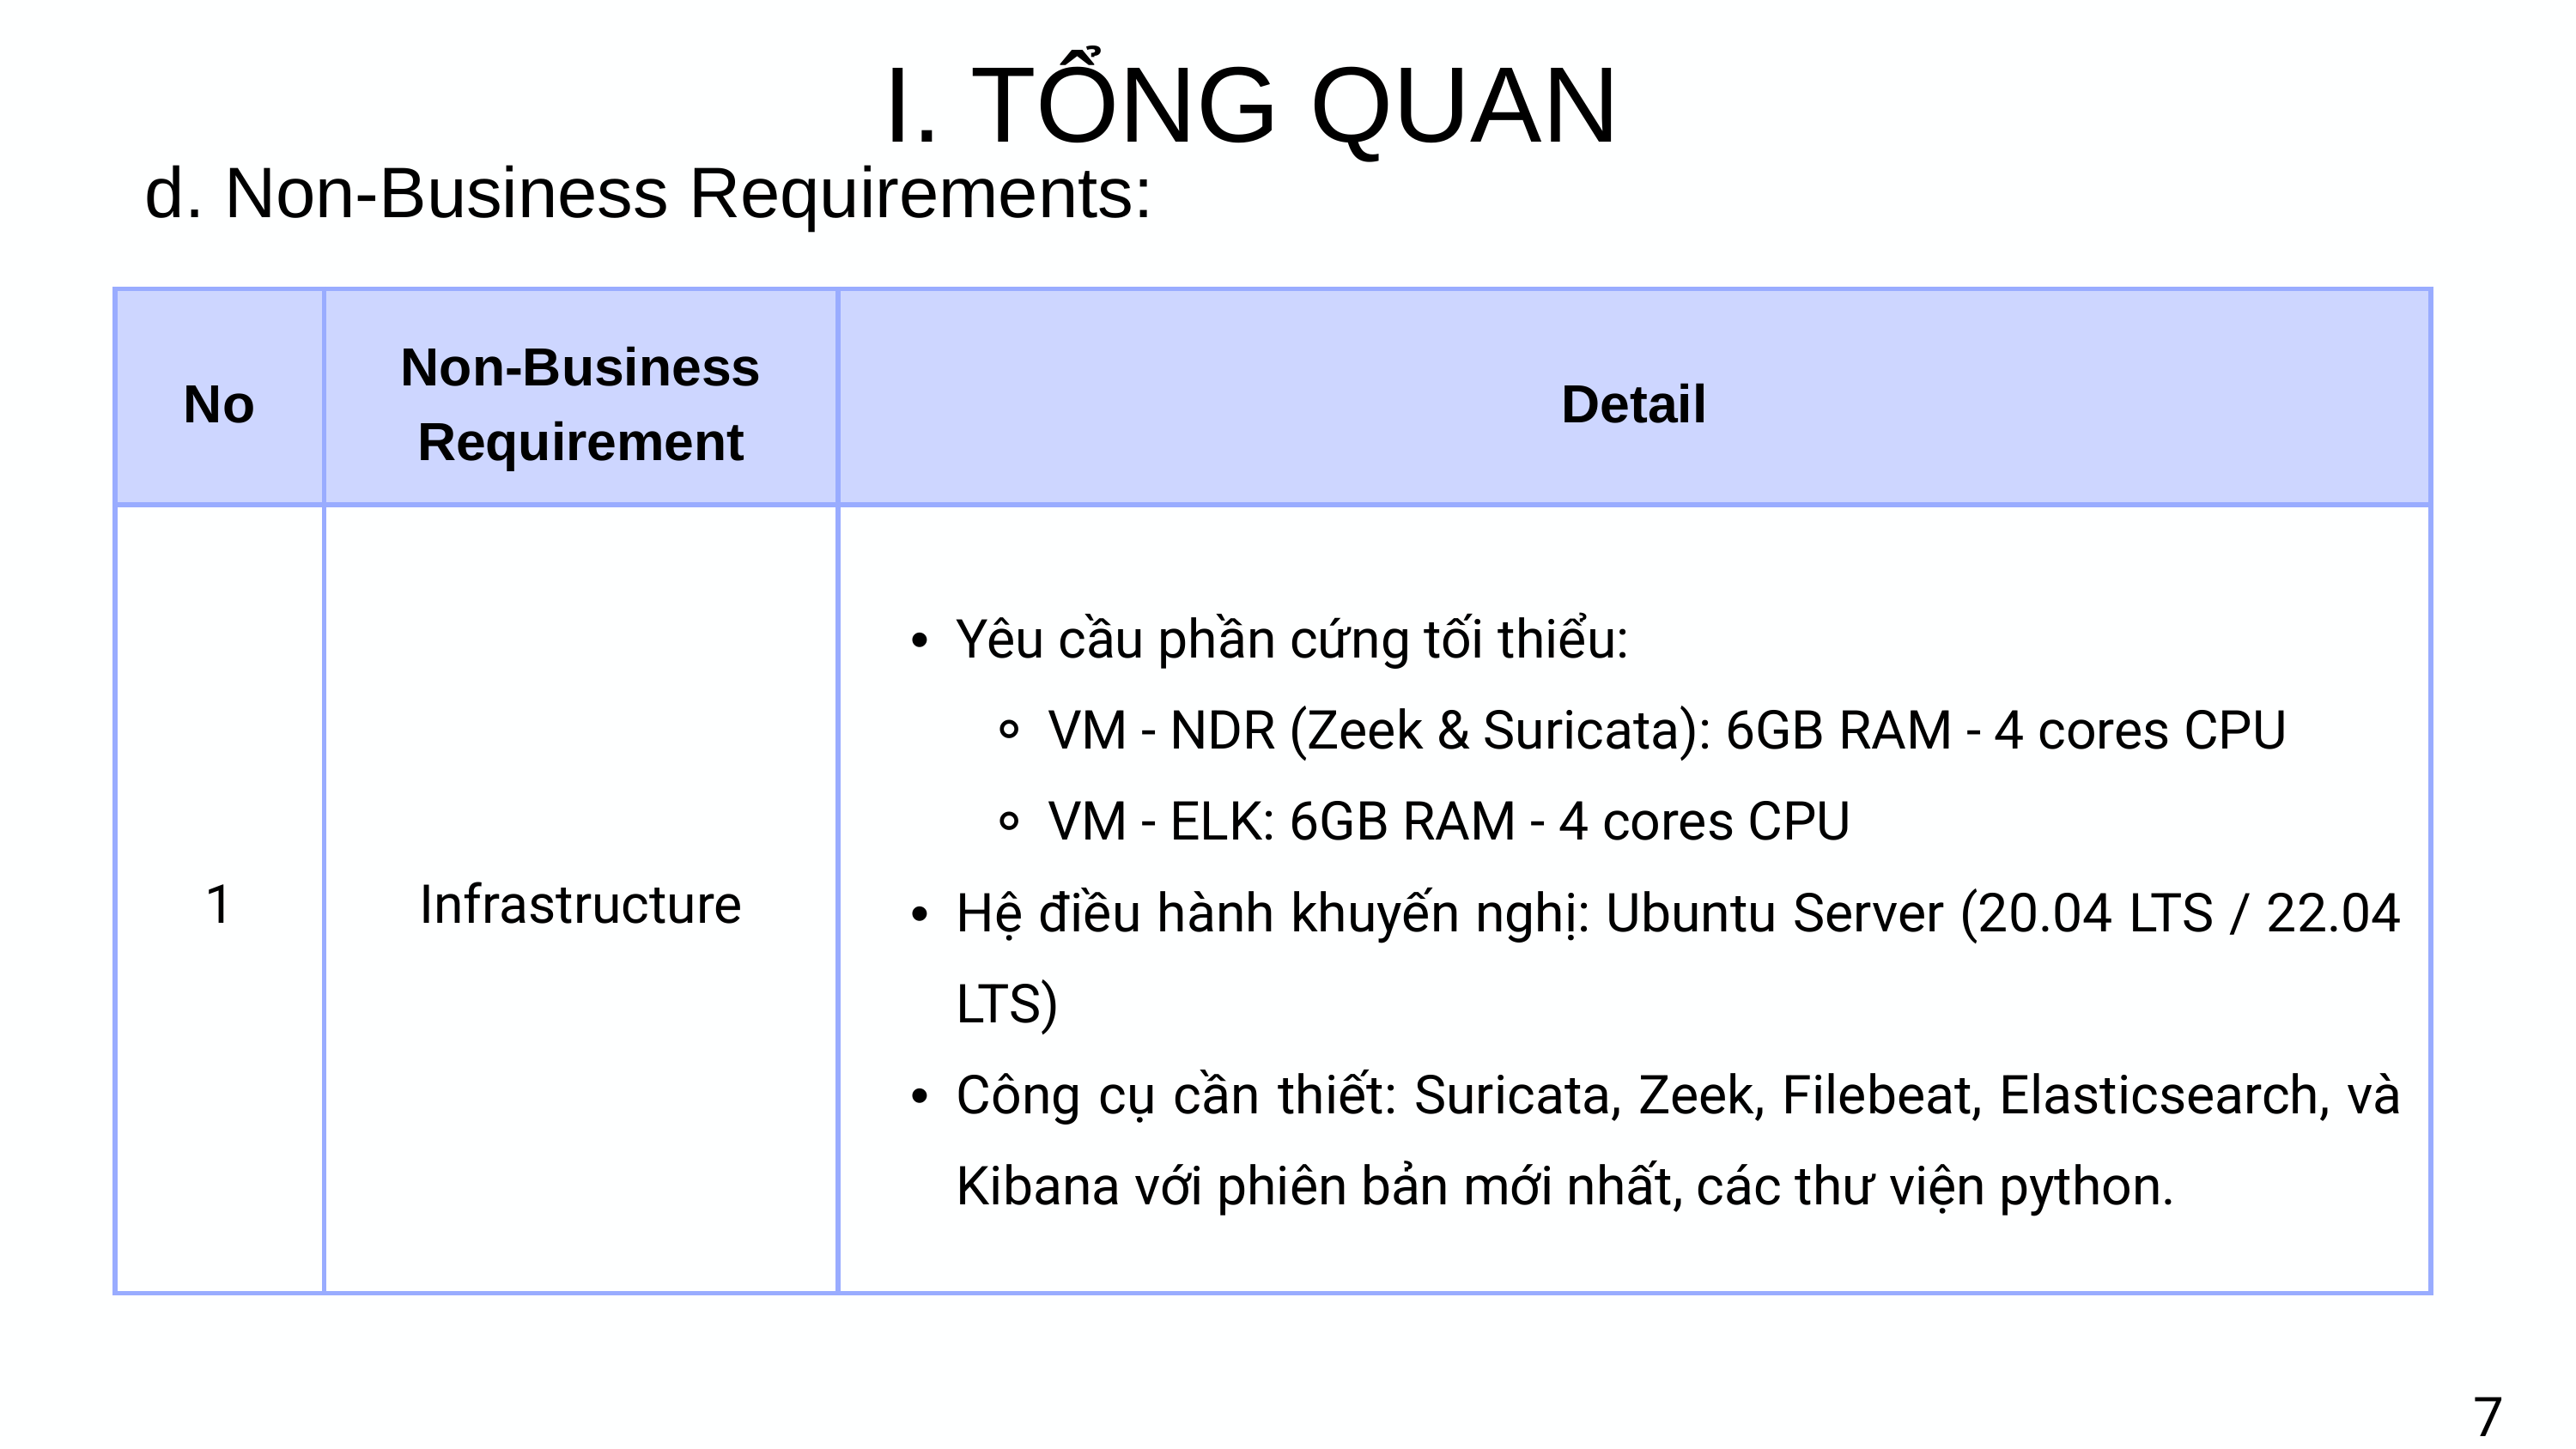

I. TỔNG QUAN
d. Non-Business Requirements:
| No | Non-Business Requirement | Detail |
| --- | --- | --- |
| 1 | Infrastructure | Yêu cầu phần cứng tối thiểu: VM - NDR (Zeek & Suricata): 6GB RAM - 4 cores CPU VM - ELK: 6GB RAM - 4 cores CPU Hệ điều hành khuyến nghị: Ubuntu Server (20.04 LTS / 22.04 LTS) Công cụ cần thiết: Suricata, Zeek, Filebeat, Elasticsearch, và Kibana với phiên bản mới nhất, các thư viện python. |
7